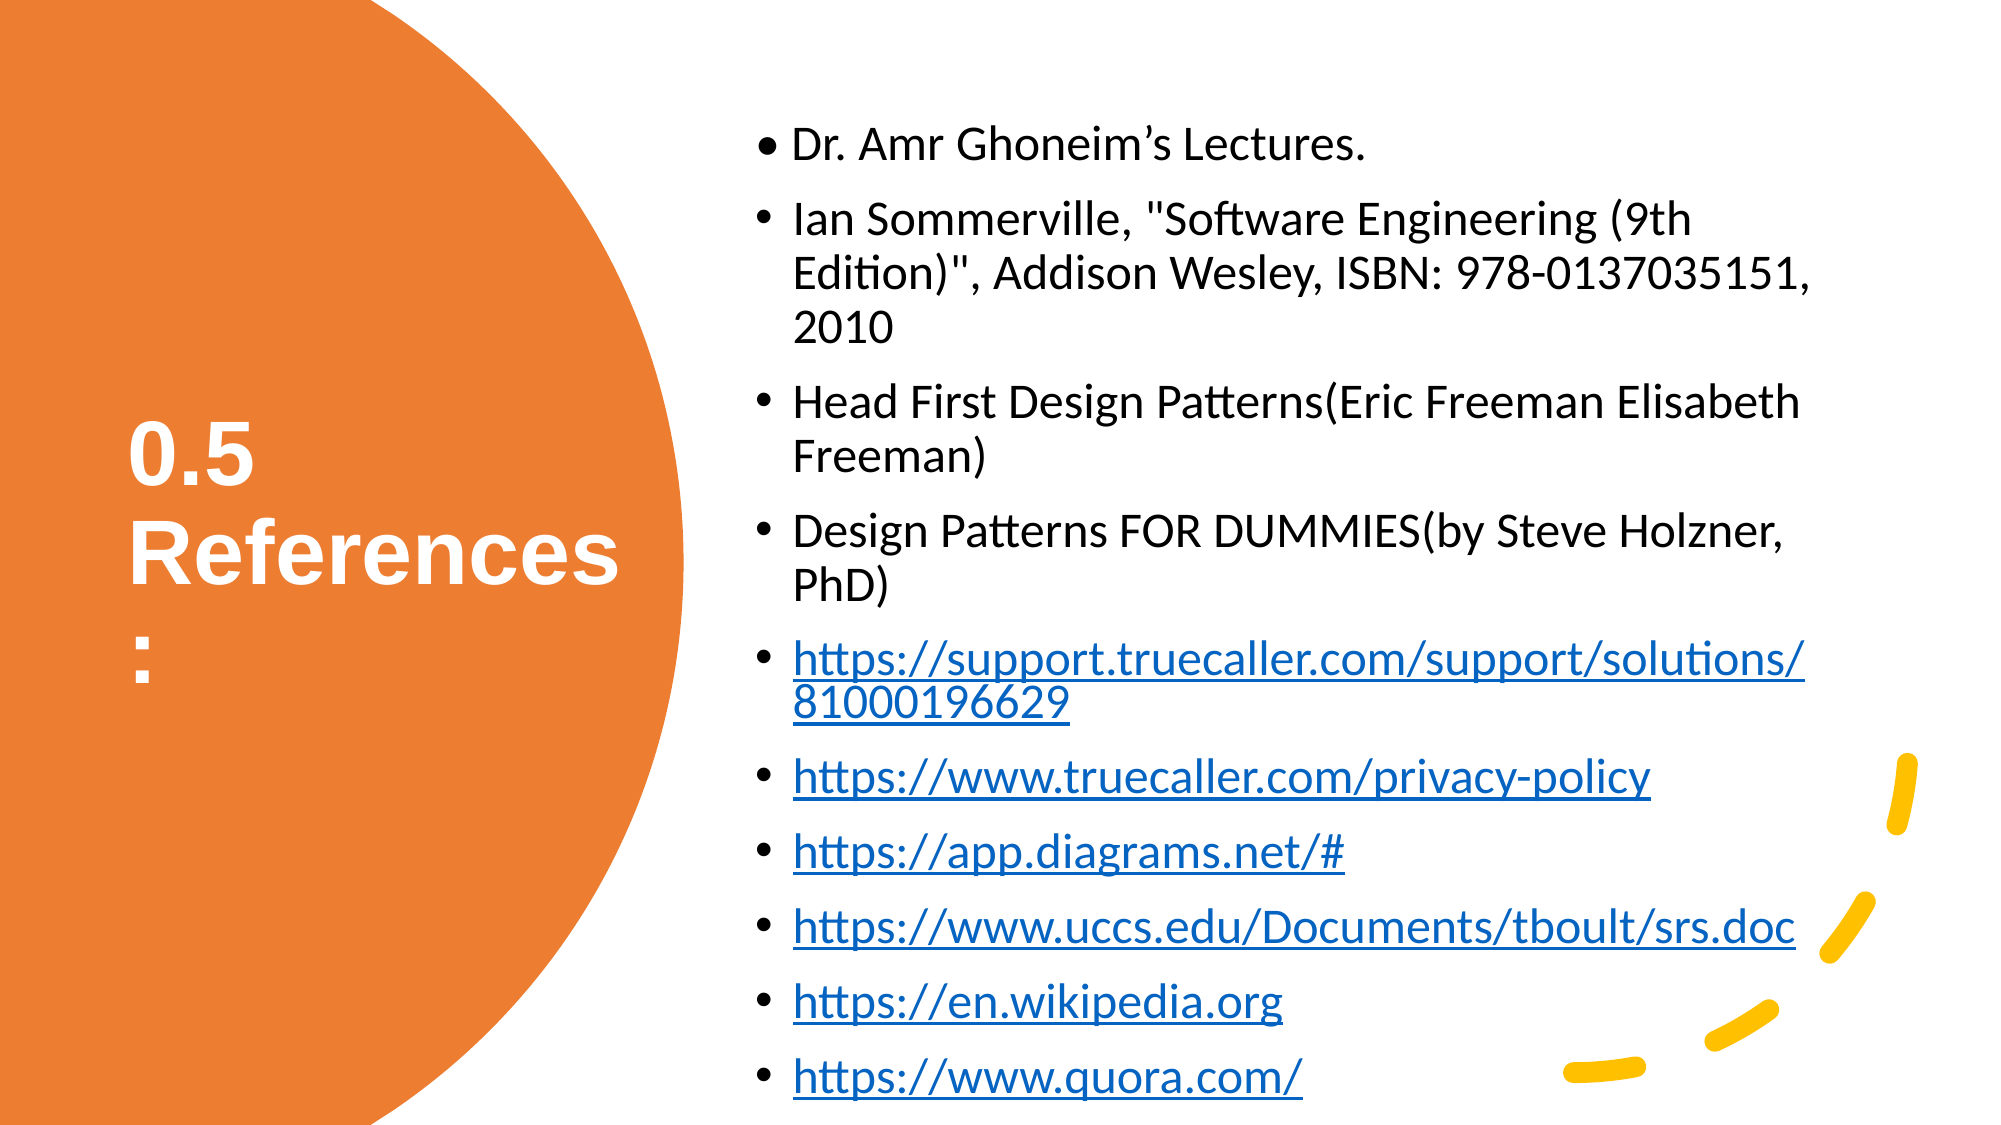

• Dr. Amr Ghoneim’s Lectures.
Ian Sommerville, "Software Engineering (9th Edition)", Addison Wesley, ISBN: 978-0137035151, 2010
Head First Design Patterns(Eric Freeman Elisabeth Freeman)
Design Patterns FOR DUMMIES(by Steve Holzner, PhD)
https://support.truecaller.com/support/solutions/81000196629
https://www.truecaller.com/privacy-policy
https://app.diagrams.net/#
https://www.uccs.edu/Documents/tboult/srs.doc
https://en.wikipedia.org
https://www.quora.com/

# 0.5 References: